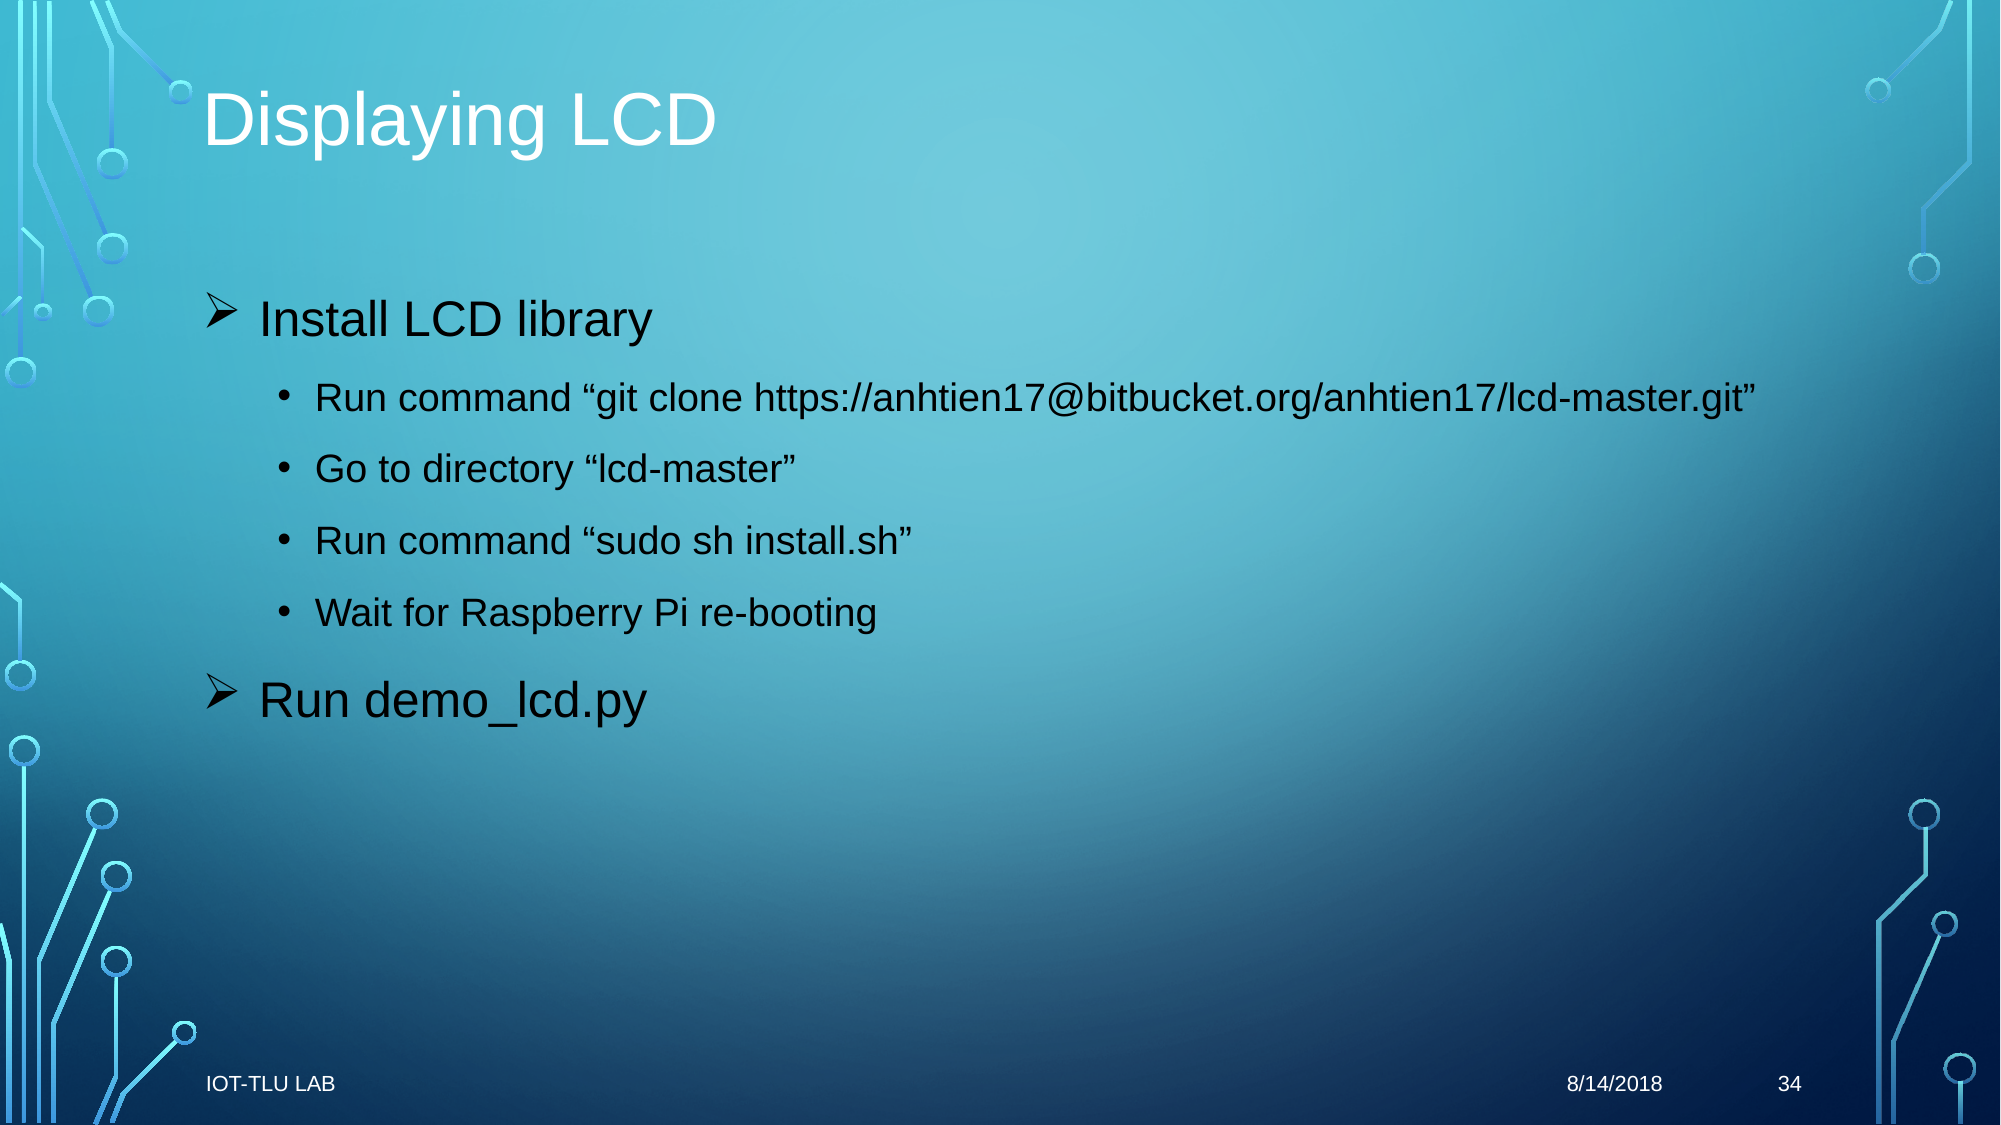

# Displaying LCD
Install LCD library
Run command “git clone https://anhtien17@bitbucket.org/anhtien17/lcd-master.git”
Go to directory “lcd-master”
Run command “sudo sh install.sh”
Wait for Raspberry Pi re-booting
Run demo_lcd.py

IoT-TLU Lab
34
8/14/2018